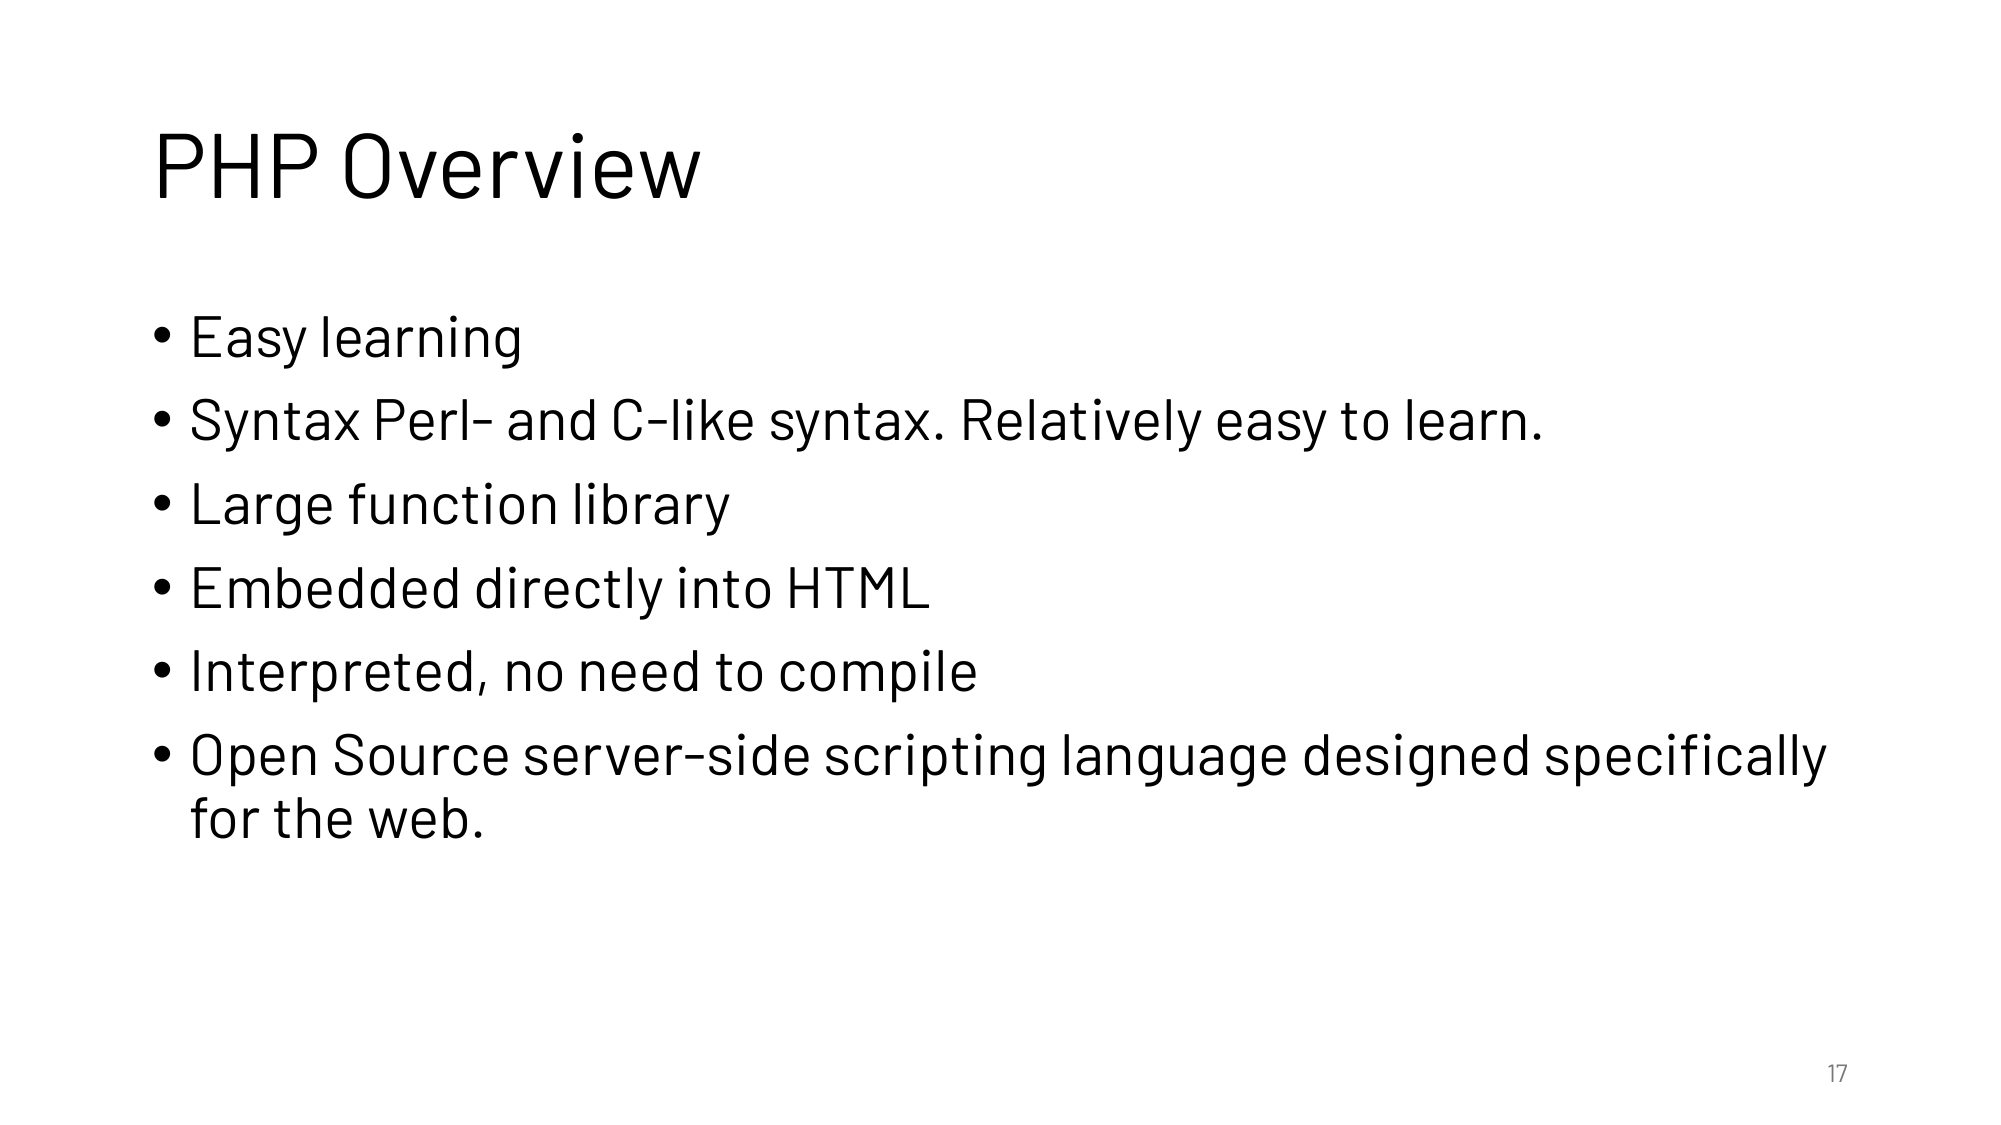

# PHP Overview
Easy learning
Syntax Perl- and C-like syntax. Relatively easy to learn.
Large function library
Embedded directly into HTML
Interpreted, no need to compile
Open Source server-side scripting language designed specifically for the web.
17